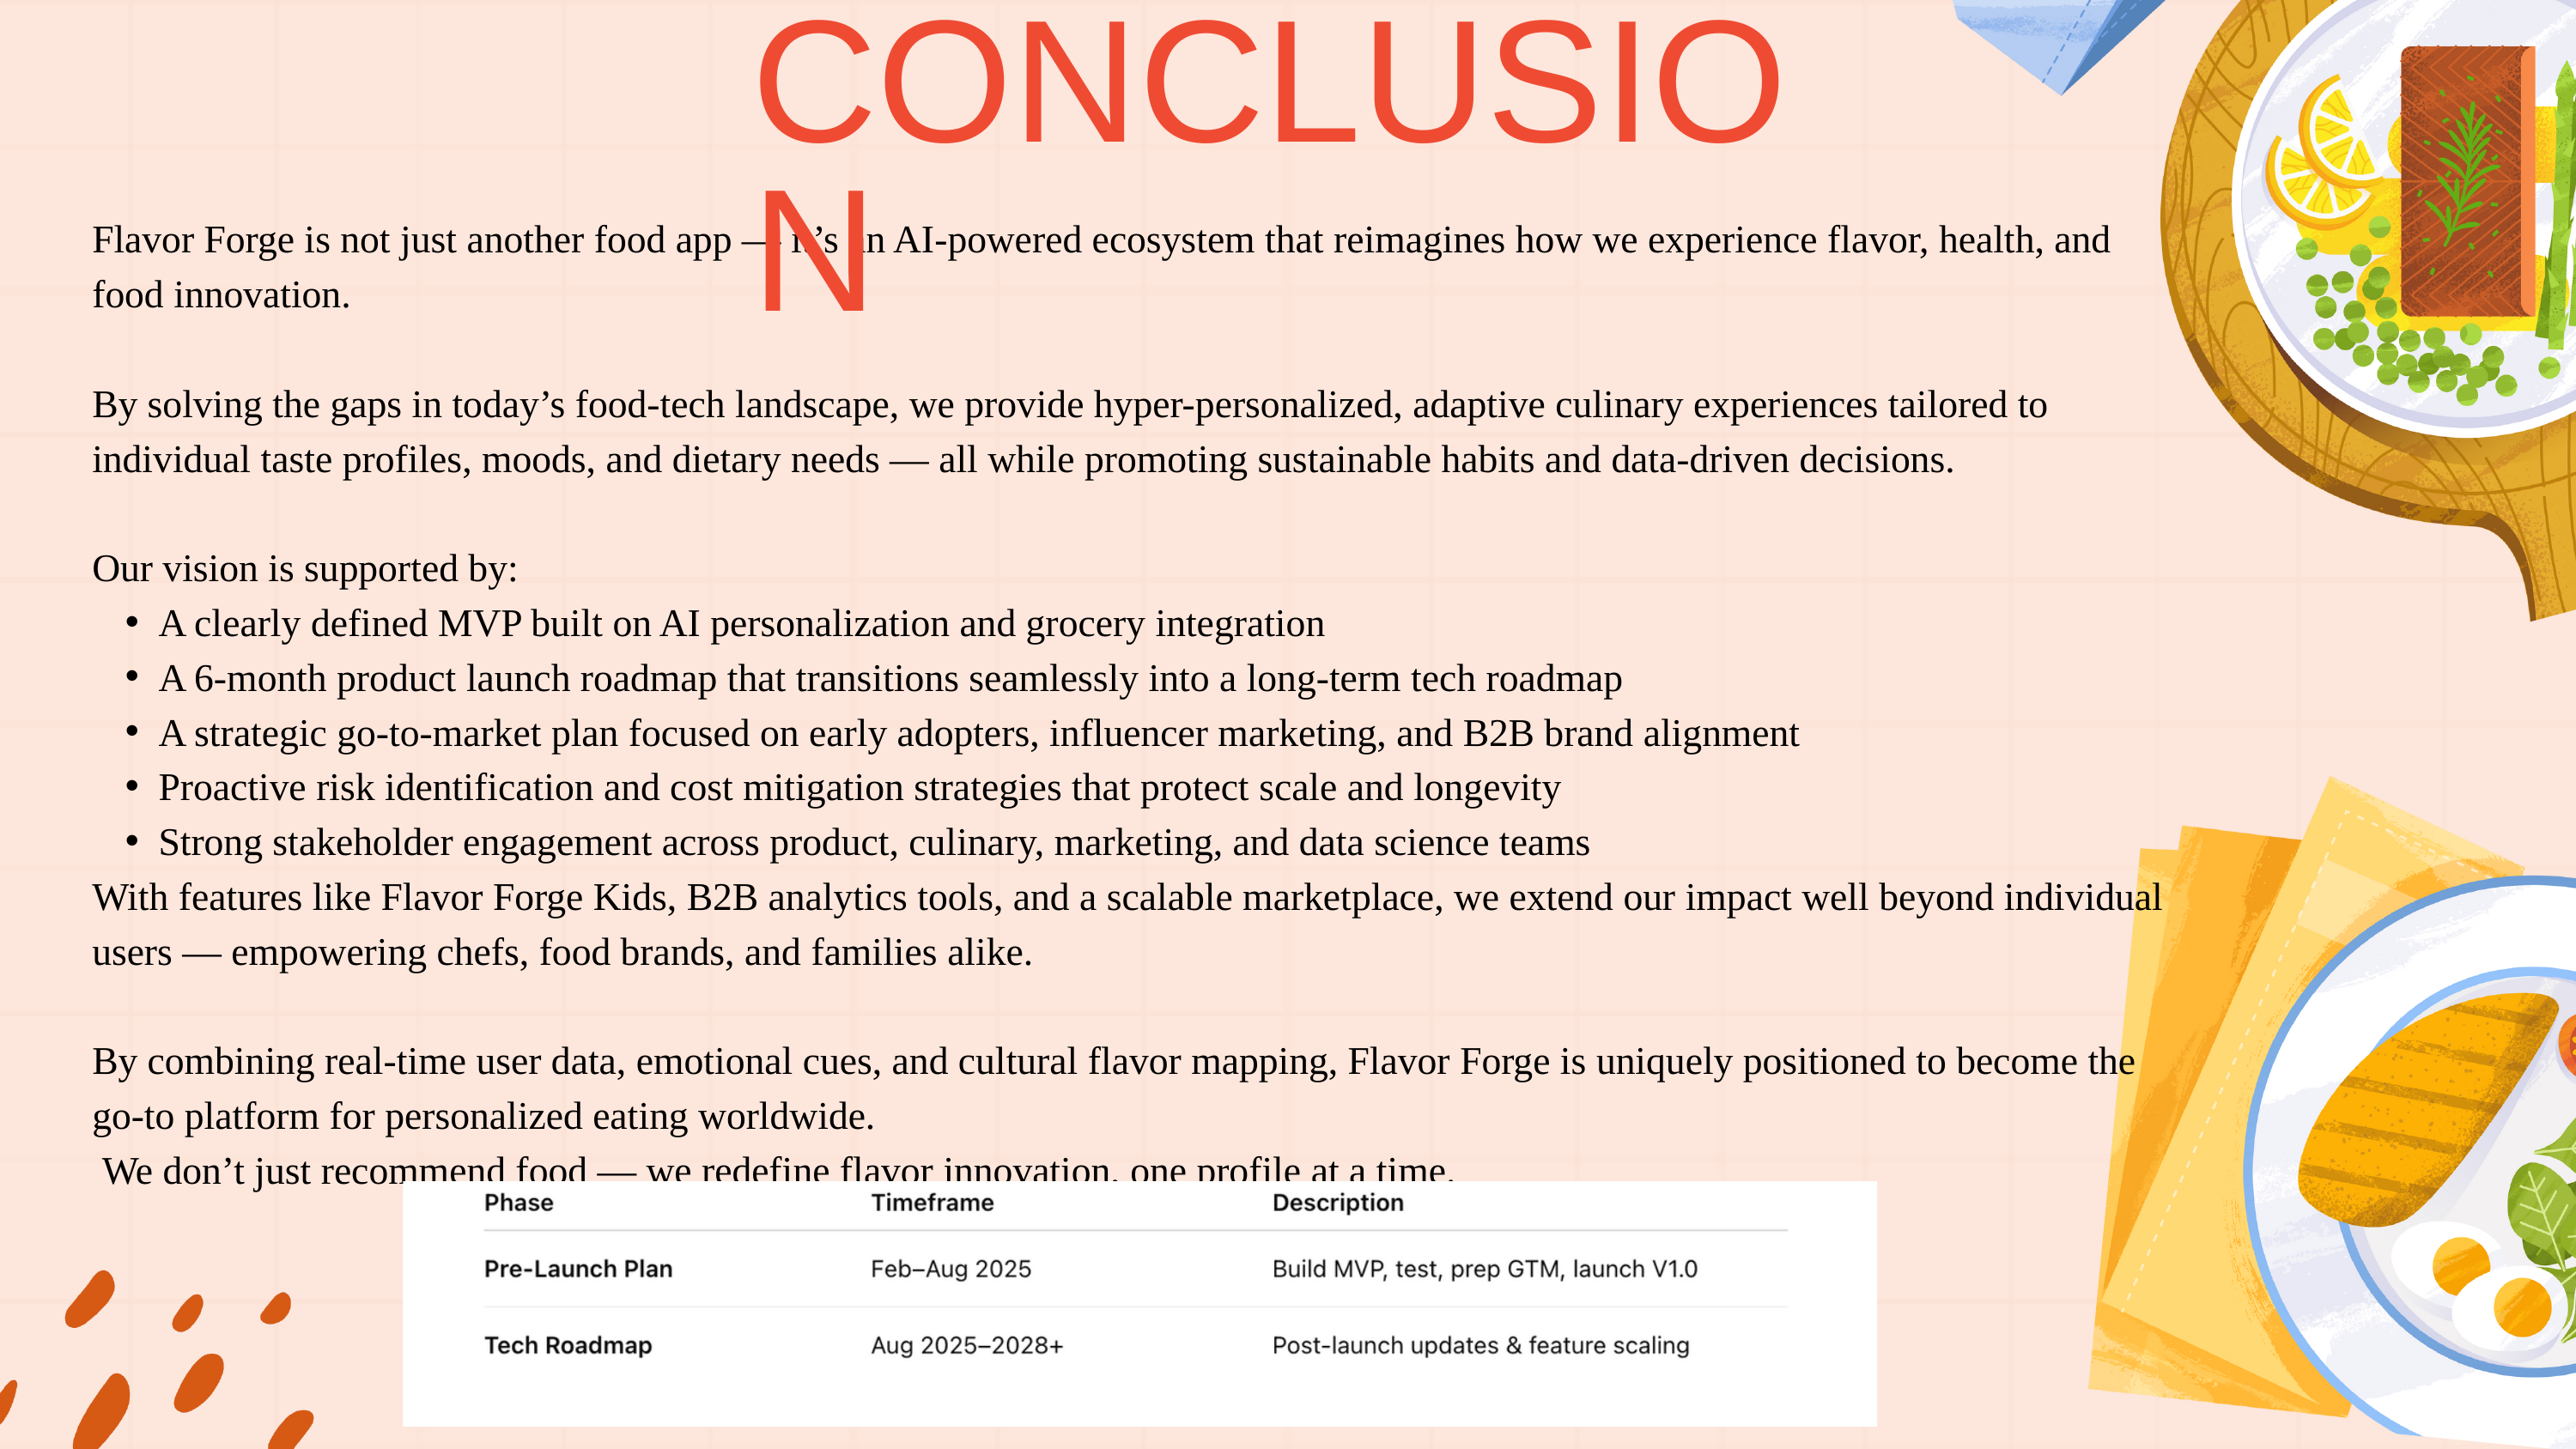

CONCLUSION
Flavor Forge is not just another food app — it’s an AI-powered ecosystem that reimagines how we experience flavor, health, and food innovation.

By solving the gaps in today’s food-tech landscape, we provide hyper-personalized, adaptive culinary experiences tailored to individual taste profiles, moods, and dietary needs — all while promoting sustainable habits and data-driven decisions.

Our vision is supported by:
A clearly defined MVP built on AI personalization and grocery integration
A 6-month product launch roadmap that transitions seamlessly into a long-term tech roadmap
A strategic go-to-market plan focused on early adopters, influencer marketing, and B2B brand alignment
Proactive risk identification and cost mitigation strategies that protect scale and longevity
Strong stakeholder engagement across product, culinary, marketing, and data science teams
With features like Flavor Forge Kids, B2B analytics tools, and a scalable marketplace, we extend our impact well beyond individual users — empowering chefs, food brands, and families alike.

By combining real-time user data, emotional cues, and cultural flavor mapping, Flavor Forge is uniquely positioned to become the go-to platform for personalized eating worldwide.
 We don’t just recommend food — we redefine flavor innovation, one profile at a time.